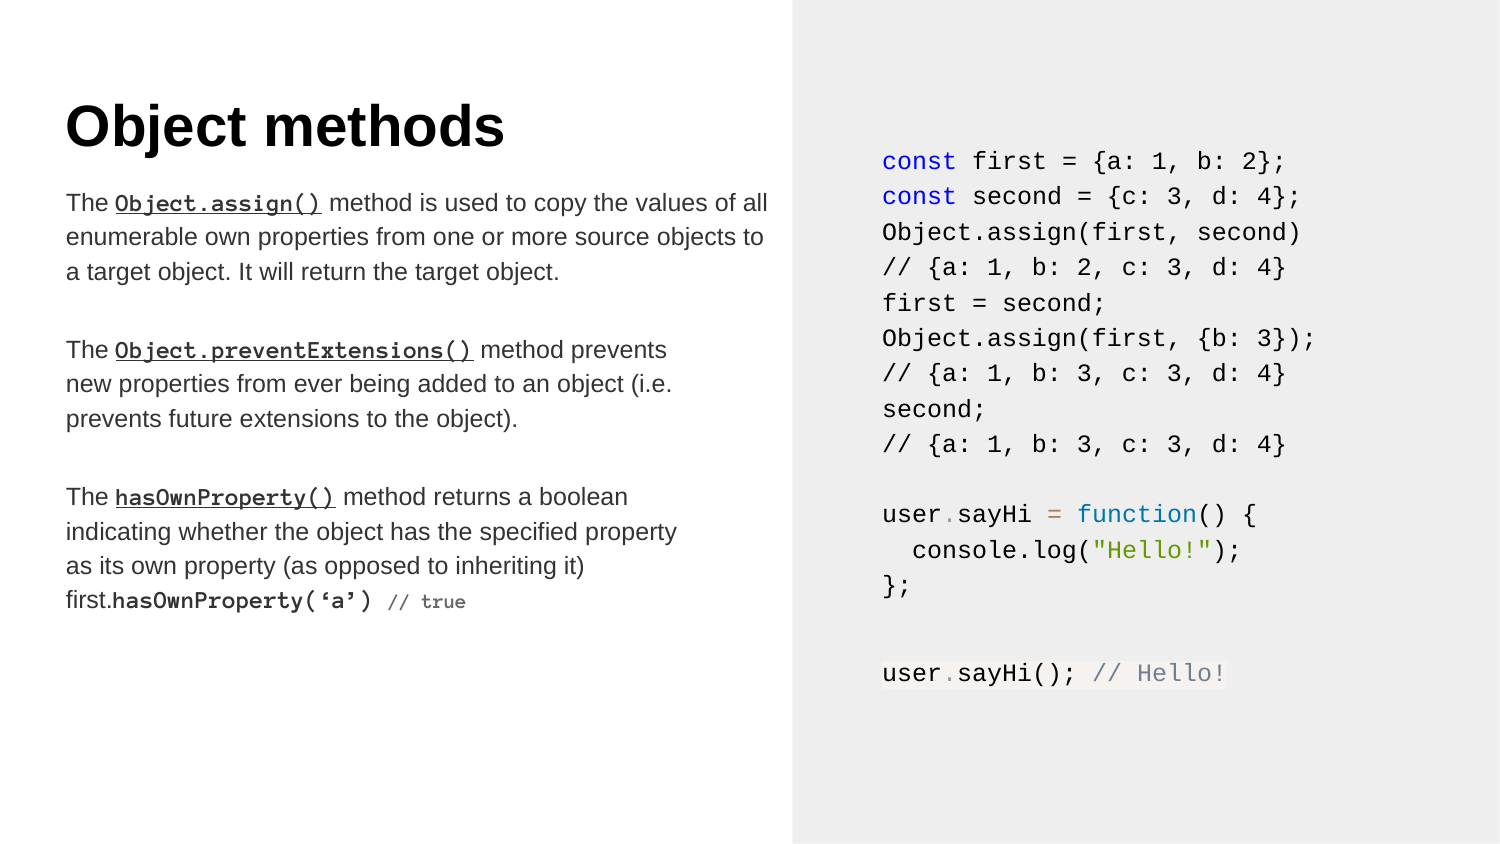

const first = {a: 1, b: 2};
const second = {c: 3, d: 4};
Object.assign(first, second)
// {a: 1, b: 2, c: 3, d: 4}
first = second;
Object.assign(first, {b: 3});
// {a: 1, b: 3, c: 3, d: 4}
second;
// {a: 1, b: 3, c: 3, d: 4}

user.sayHi = function() {
  console.log("Hello!");
};
user.sayHi(); // Hello!

Object methods
The Object.assign() method is used to copy the values of all enumerable own properties from one or more source objects to a target object. It will return the target object.
The Object.preventExtensions() method prevents new properties from ever being added to an object (i.e. prevents future extensions to the object).
The hasOwnProperty() method returns a boolean indicating whether the object has the specified property as its own property (as opposed to inheriting it) first.hasOwnProperty(‘a’) // true